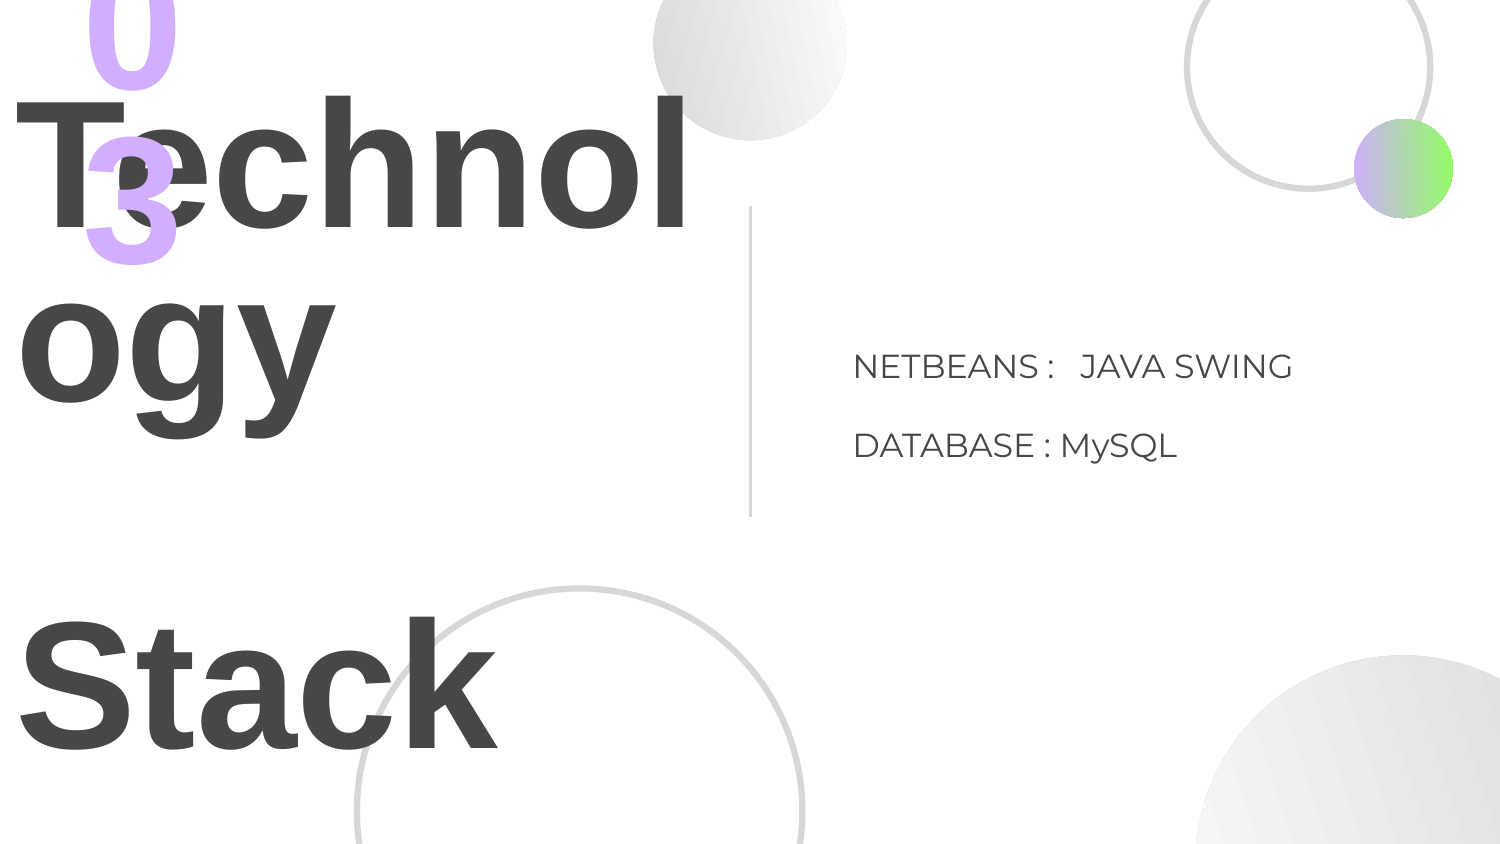

03
# Technology             Stack
NETBEANS :   JAVA SWING

DATABASE : MySQL